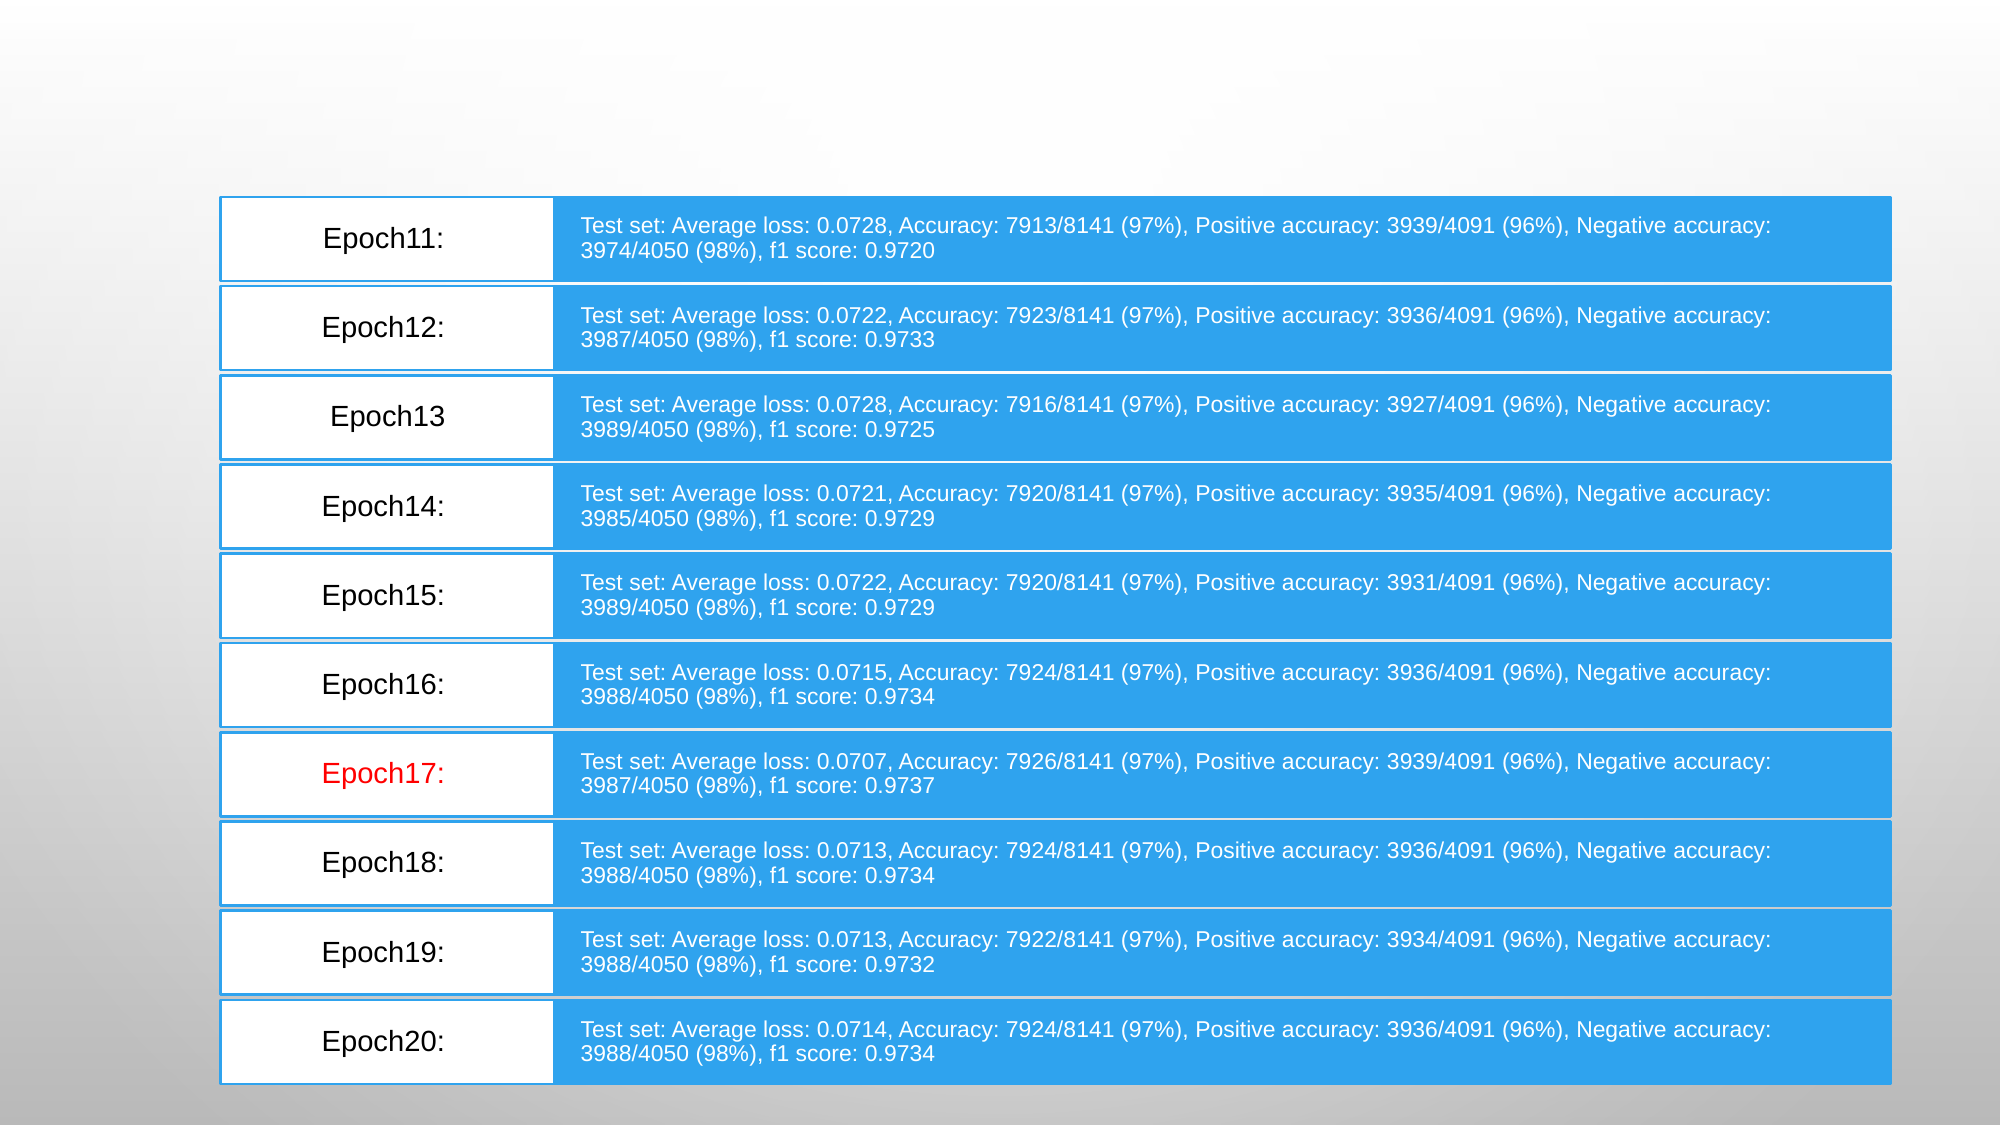

#
Test set: Average loss: 0.0728, Accuracy: 7913/8141 (97%), Positive accuracy: 3939/4091 (96%), Negative accuracy: 3974/4050 (98%), f1 score: 0.9720
Epoch11:
Test set: Average loss: 0.0722, Accuracy: 7923/8141 (97%), Positive accuracy: 3936/4091 (96%), Negative accuracy: 3987/4050 (98%), f1 score: 0.9733
Epoch12:
Test set: Average loss: 0.0728, Accuracy: 7916/8141 (97%), Positive accuracy: 3927/4091 (96%), Negative accuracy: 3989/4050 (98%), f1 score: 0.9725
Epoch13
Test set: Average loss: 0.0721, Accuracy: 7920/8141 (97%), Positive accuracy: 3935/4091 (96%), Negative accuracy: 3985/4050 (98%), f1 score: 0.9729
Epoch14:
Test set: Average loss: 0.0722, Accuracy: 7920/8141 (97%), Positive accuracy: 3931/4091 (96%), Negative accuracy: 3989/4050 (98%), f1 score: 0.9729
Epoch15:
Test set: Average loss: 0.0715, Accuracy: 7924/8141 (97%), Positive accuracy: 3936/4091 (96%), Negative accuracy: 3988/4050 (98%), f1 score: 0.9734
Epoch16:
Test set: Average loss: 0.0707, Accuracy: 7926/8141 (97%), Positive accuracy: 3939/4091 (96%), Negative accuracy: 3987/4050 (98%), f1 score: 0.9737
Epoch17:
Test set: Average loss: 0.0713, Accuracy: 7924/8141 (97%), Positive accuracy: 3936/4091 (96%), Negative accuracy: 3988/4050 (98%), f1 score: 0.9734
Epoch18:
Test set: Average loss: 0.0713, Accuracy: 7922/8141 (97%), Positive accuracy: 3934/4091 (96%), Negative accuracy: 3988/4050 (98%), f1 score: 0.9732
Epoch19:
Test set: Average loss: 0.0714, Accuracy: 7924/8141 (97%), Positive accuracy: 3936/4091 (96%), Negative accuracy: 3988/4050 (98%), f1 score: 0.9734
Epoch20: